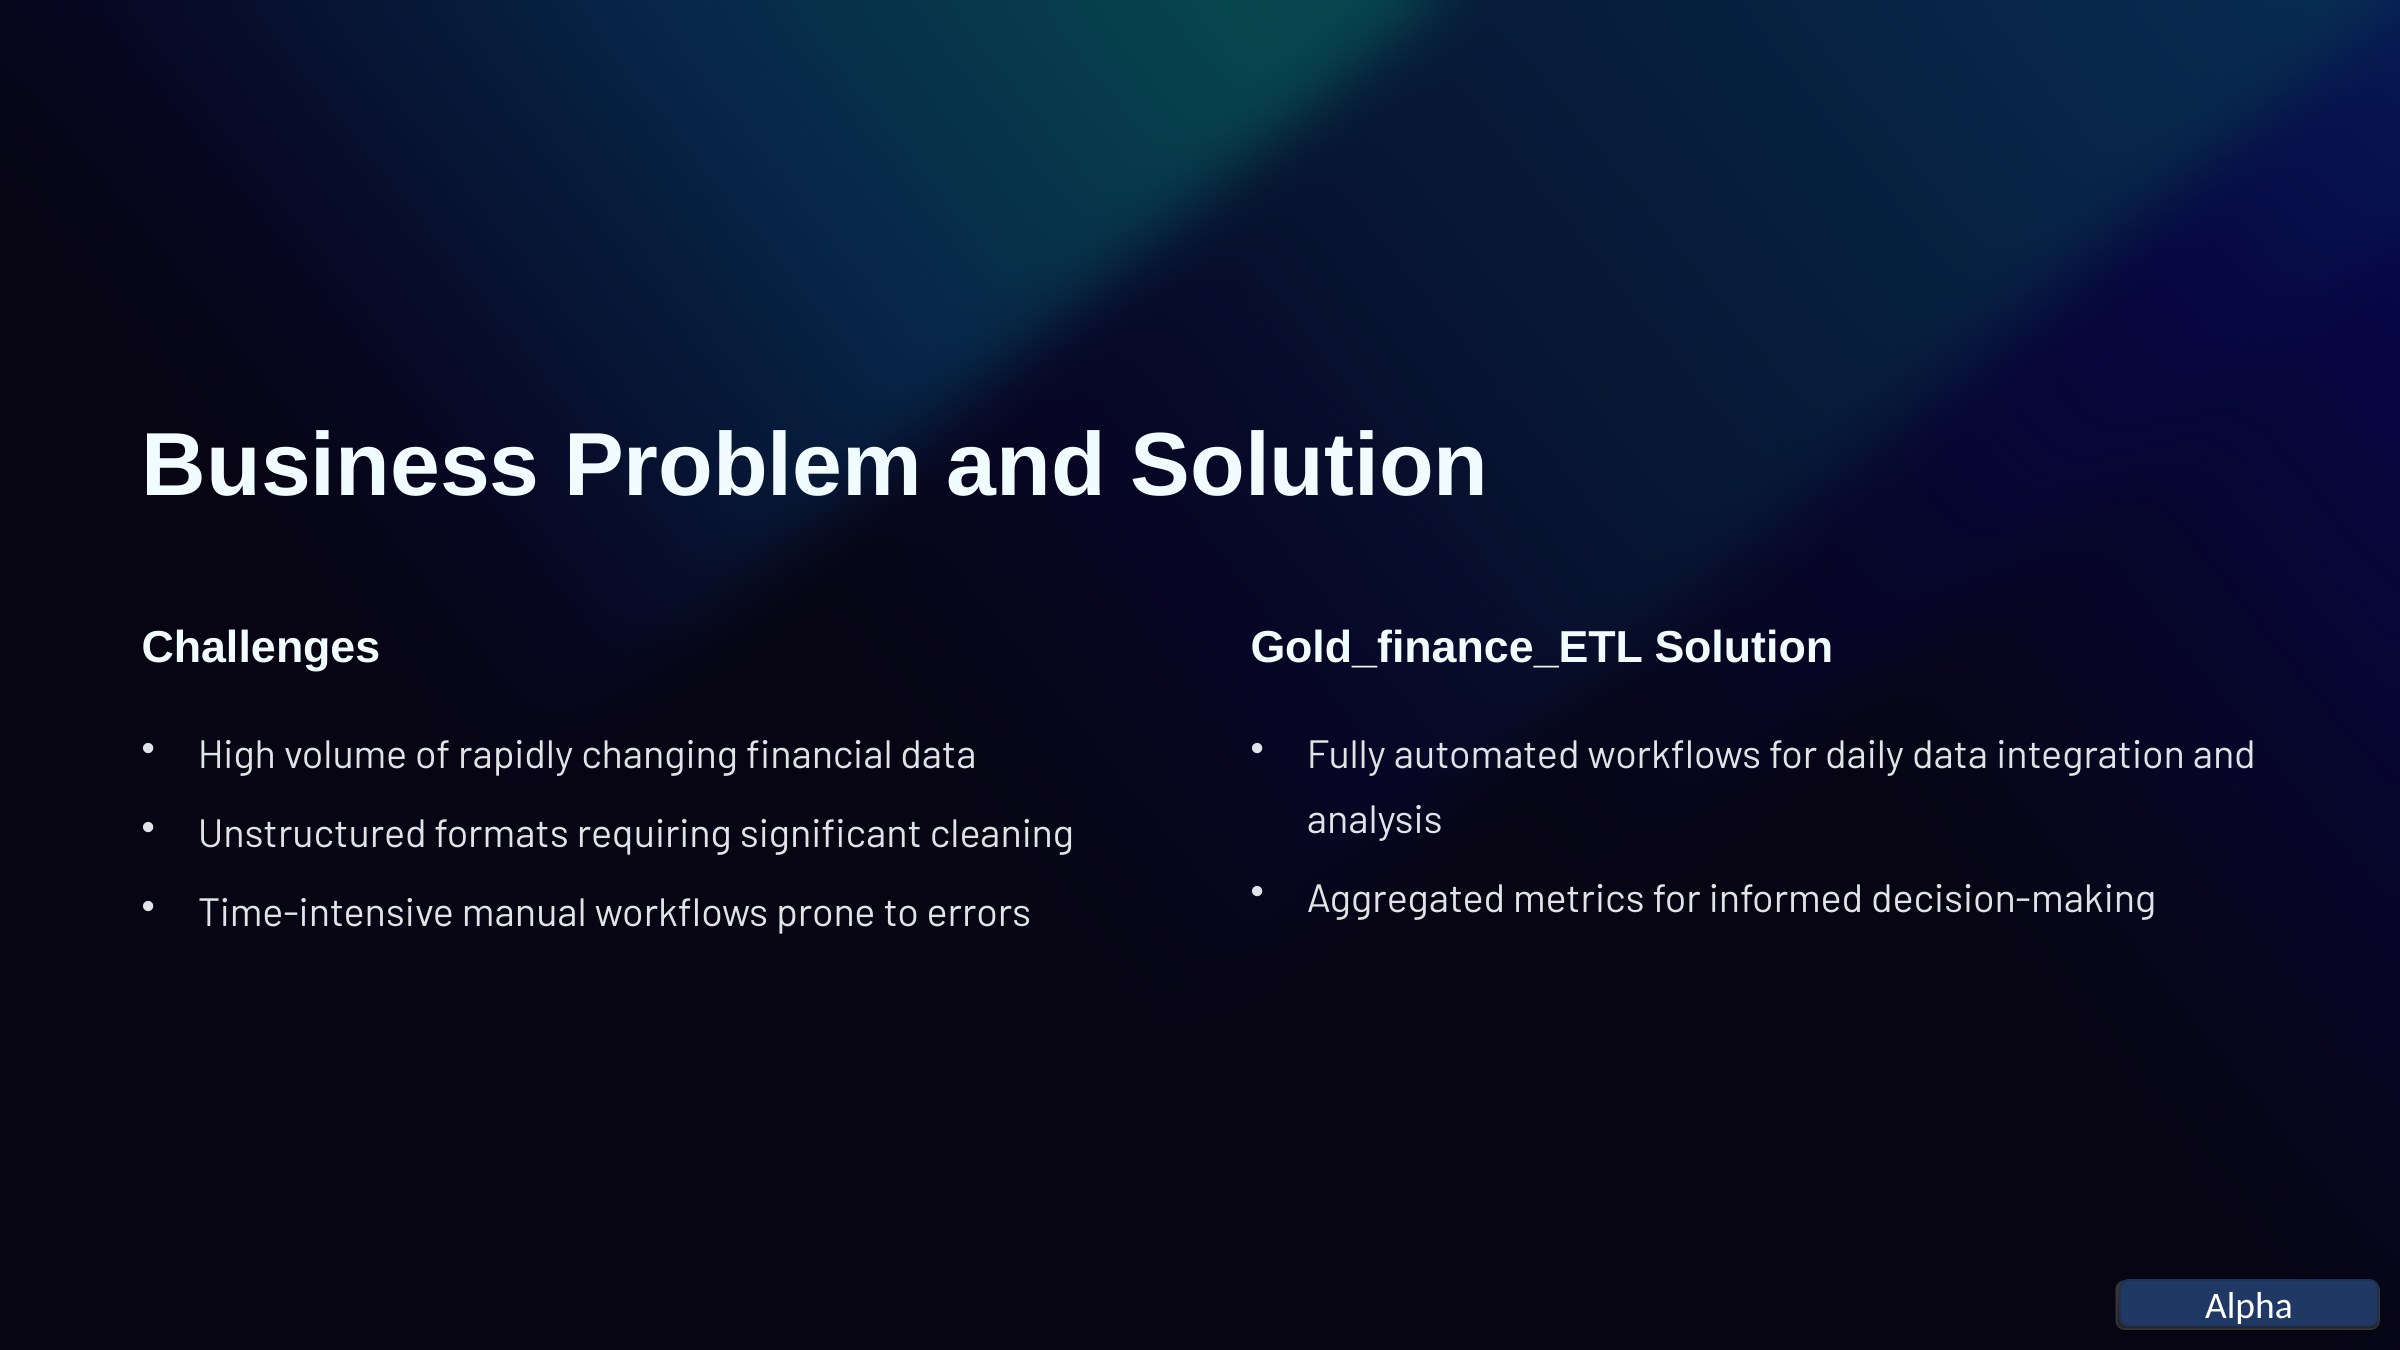

Business Problem and Solution
Challenges
Gold_finance_ETL Solution
High volume of rapidly changing financial data
Fully automated workflows for daily data integration and analysis
Unstructured formats requiring significant cleaning
Aggregated metrics for informed decision-making
Time-intensive manual workflows prone to errors
Alpha